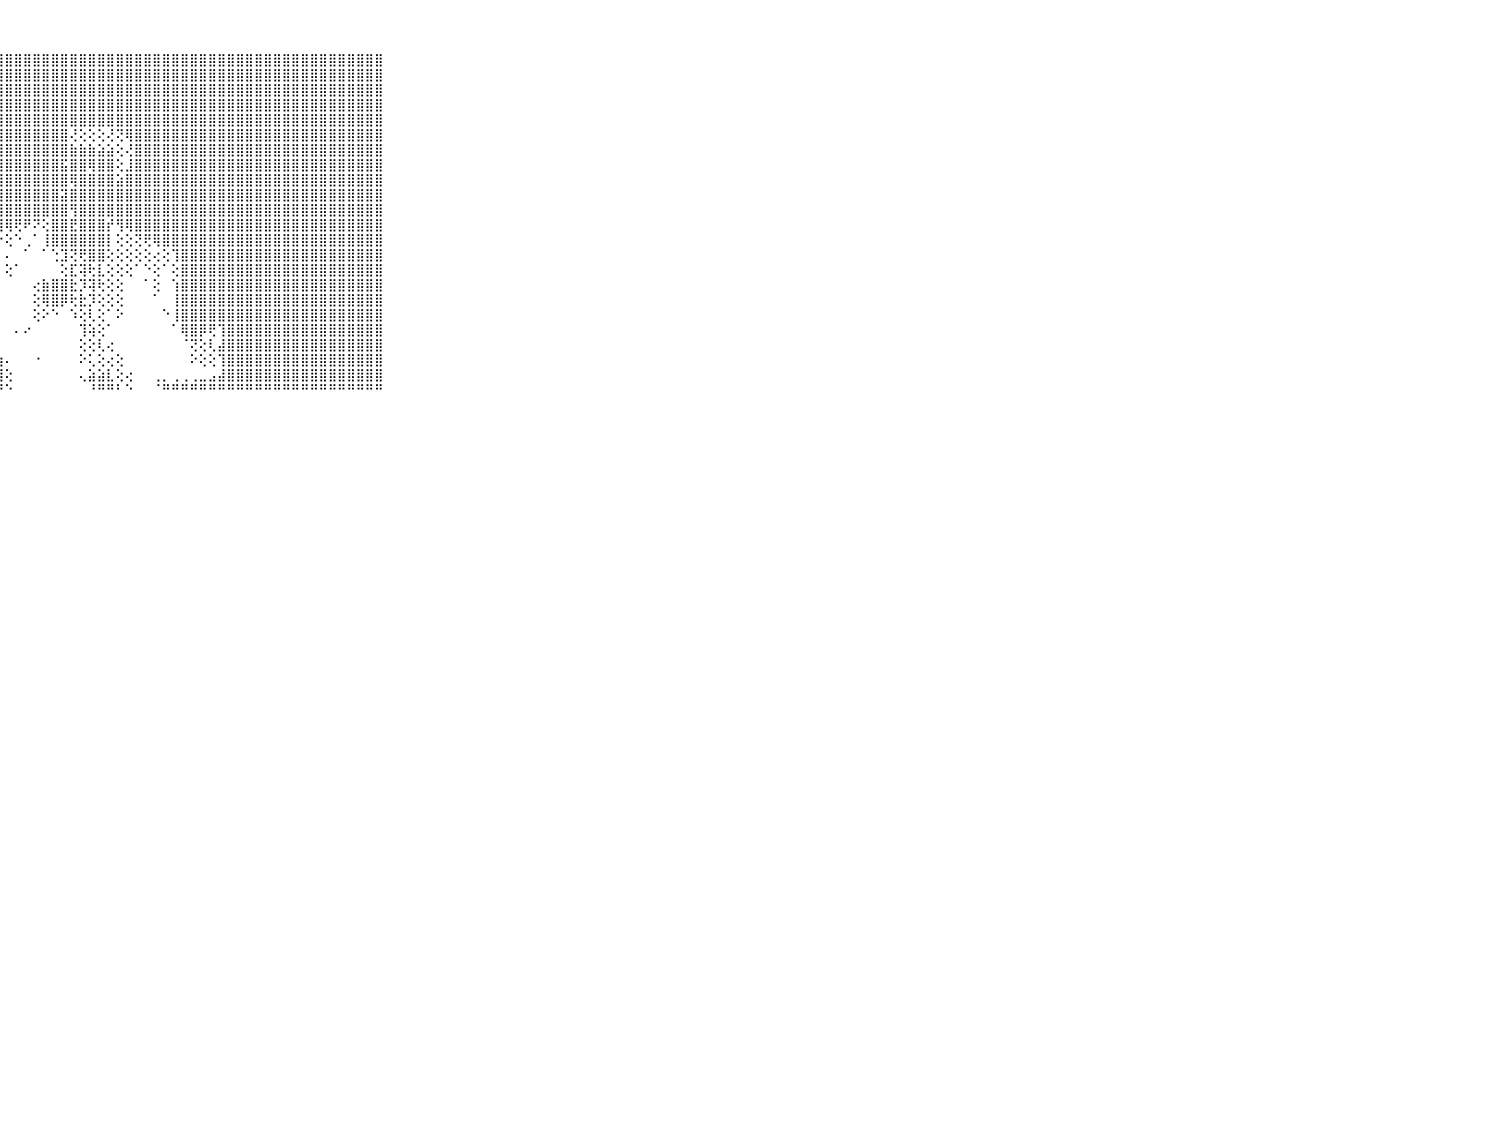

⠀⠀⠀⠀⠀⠀⠀⠀⠀⠀⠀⣿⣿⣿⣿⣿⣿⣿⣿⣿⣿⣿⣿⣿⣿⣿⣿⣿⣿⣿⣿⣿⣿⣿⣿⣿⣿⣿⣿⣿⣿⣿⣿⣿⣿⣿⣿⣿⣿⣿⣿⣿⣿⣿⣿⣿⣿⣿⣿⣿⣿⣿⣿⣿⣿⣿⣿⣿⣿⠀⠀⠀⠀⠀⠀⠀⠀⠀⠀⠀⠀
⠀⠀⠀⠀⠀⠀⠀⠀⠀⠀⠀⣿⣿⣿⣿⣿⣿⣿⣿⣿⣿⣿⣿⣿⣿⣿⣿⣿⣿⣿⣿⣿⣿⣿⣿⣿⣿⣿⣿⣿⣿⣿⣿⣿⣿⣿⣿⣿⣿⣿⣿⣿⣿⣿⣿⣿⣿⣿⣿⣿⣿⣿⣿⣿⣿⣿⣿⣿⣿⠀⠀⠀⠀⠀⠀⠀⠀⠀⠀⠀⠀
⠀⠀⠀⠀⠀⠀⠀⠀⠀⠀⠀⣿⣿⣿⣿⣿⣿⣿⣿⣿⣿⣿⣿⣿⣿⣿⣿⣿⣿⣿⣿⣿⣿⣿⣿⣿⣿⣿⣿⣿⣿⣿⣿⣿⣿⣿⣿⣿⣿⣿⣿⣿⣿⣿⣿⣿⣿⣿⣿⣿⣿⣿⣿⣿⣿⣿⣿⣿⣿⠀⠀⠀⠀⠀⠀⠀⠀⠀⠀⠀⠀
⠀⠀⠀⠀⠀⠀⠀⠀⠀⠀⠀⣿⣿⣿⣿⣿⣿⣿⣿⣿⣿⣿⣿⣿⣿⣿⣿⣿⣿⣿⣿⣿⣿⣿⣿⣿⣿⣿⣿⣿⣿⣿⣿⣿⣿⣿⣿⣿⣿⣿⣿⣿⣿⣿⣿⣿⣿⣿⣿⣿⣿⣿⣿⣿⣿⣿⣿⣿⣿⠀⠀⠀⠀⠀⠀⠀⠀⠀⠀⠀⠀
⠀⠀⠀⠀⠀⠀⠀⠀⠀⠀⠀⣿⣿⣿⣿⣿⣿⣿⣿⣿⣿⣿⣿⣿⣿⣿⣿⣿⣿⣿⣿⣿⣿⣿⣿⣿⣿⣿⣿⣿⣿⣿⣿⣿⣿⣿⣿⣿⣿⣿⣿⣿⣿⣿⣿⣿⣿⣿⣿⣿⣿⣿⣿⣿⣿⣿⣿⣿⣿⠀⠀⠀⠀⠀⠀⠀⠀⠀⠀⠀⠀
⠀⠀⠀⠀⠀⠀⠀⠀⠀⠀⠀⣿⣿⣿⣿⣿⣿⣿⣿⣿⣿⣿⣿⣿⣿⣿⣿⣿⣿⣿⣿⣿⣿⣿⣿⢜⢕⢕⢕⢜⢝⢿⣿⣿⣿⣿⣿⣿⣿⣿⣿⣿⣿⣿⣿⣿⣿⣿⣿⣿⣿⣿⣿⣿⣿⣿⣿⣿⣿⠀⠀⠀⠀⠀⠀⠀⠀⠀⠀⠀⠀
⠀⠀⠀⠀⠀⠀⠀⠀⠀⠀⠀⣿⣿⣿⣿⣿⣿⣿⣿⣿⣿⣿⣿⣿⣿⣿⣿⣿⣿⣿⣿⣿⣿⣿⣿⣷⣷⣷⣵⣵⢕⢜⣿⣿⣿⣿⣿⣿⣿⣿⣿⣿⣿⣿⣿⣿⣿⣿⣿⣿⣿⣿⣿⣿⣿⣿⣿⣿⣿⠀⠀⠀⠀⠀⠀⠀⠀⠀⠀⠀⠀
⠀⠀⠀⠀⠀⠀⠀⠀⠀⠀⠀⣿⣿⣿⣿⣿⣿⣿⣿⣿⣿⣿⣿⣿⣿⣿⣿⣿⣿⣿⣿⣿⣿⣿⣯⣿⣿⢿⣿⣿⢕⣸⣿⣿⣿⣿⣿⣿⣿⣿⣿⣿⣿⣿⣿⣿⣿⣿⣿⣿⣿⣿⣿⣿⣿⣿⣿⣿⣿⠀⠀⠀⠀⠀⠀⠀⠀⠀⠀⠀⠀
⠀⠀⠀⠀⠀⠀⠀⠀⠀⠀⠀⣿⣿⣿⣿⣿⣿⣿⣿⣿⣿⣿⣿⣿⣿⣿⣿⣿⣿⣿⣿⣿⣿⣿⣿⢿⣿⣿⣿⣿⣵⣿⣿⣿⣿⣿⣿⣿⣿⣿⣿⣿⣿⣿⣿⣿⣿⣿⣿⣿⣿⣿⣿⣿⣿⣿⣿⣿⣿⠀⠀⠀⠀⠀⠀⠀⠀⠀⠀⠀⠀
⠀⠀⠀⠀⠀⠀⠀⠀⠀⠀⠀⣿⣿⣿⣿⣿⣿⣿⣿⣿⣿⣿⣿⣿⣿⣿⣿⣿⣿⣿⣿⣿⣿⣿⣽⣿⣿⣿⣿⣿⣿⣿⣿⣿⣿⣿⣿⣿⣿⣿⣿⣿⣿⣿⣿⣿⣿⣿⣿⣿⣿⣿⣿⣿⣿⣿⣿⣿⣿⠀⠀⠀⠀⠀⠀⠀⠀⠀⠀⠀⠀
⠀⠀⠀⠀⠀⠀⠀⠀⠀⠀⠀⣿⣿⣿⣿⣿⣿⣿⣿⣿⣿⣿⣿⣿⣿⣿⣿⣿⣿⣿⣿⣿⣿⣿⣿⢻⣿⣿⣿⣿⣿⣿⣿⣿⣿⣿⣿⣿⣿⣿⣿⣿⣿⣿⣿⣿⣿⣿⣿⣿⣿⣿⣿⣿⣿⣿⣿⣿⣿⠀⠀⠀⠀⠀⠀⠀⠀⠀⠀⠀⠀
⠀⠀⠀⠀⠀⠀⠀⠀⠀⠀⠀⣿⣿⣿⣿⣿⣿⣿⣿⣿⣿⣿⣿⣿⣿⣿⣿⣿⢿⢟⠟⠝⢕⣿⣿⣟⣿⣿⣿⡞⢻⢿⣿⣿⣿⣿⣿⣿⣿⣿⣿⣿⣿⣿⣿⣿⣿⣿⣿⣿⣿⣿⣿⣿⣿⣿⣿⣿⣿⠀⠀⠀⠀⠀⠀⠀⠀⠀⠀⠀⠀
⠀⠀⠀⠀⠀⠀⠀⠀⠀⠀⠀⣿⣿⣿⣿⣿⣿⣿⣿⣿⣿⣿⣿⣿⣿⢏⢝⠕⢕⠑⢀⠁⢸⣿⣿⣿⣿⣿⣿⡇⢕⢕⢝⢟⢿⣿⣿⣿⣿⣿⣿⣿⣿⣿⣿⣿⣿⣿⣿⣿⣿⣿⣿⣿⣿⣿⣿⣿⣿⠀⠀⠀⠀⠀⠀⠀⠀⠀⠀⠀⠀
⠀⠀⠀⠀⠀⠀⠀⠀⠀⠀⠀⣿⣿⣿⣿⣿⣿⣿⣿⣿⣿⣿⣿⣿⢇⠑⠄⠀⠄⠀⠁⠀⠁⢑⣹⢝⢟⣿⣿⢕⢕⢕⢕⢕⢔⢕⢹⣿⣿⣿⣿⣿⣿⣿⣿⣿⣿⣿⣿⣿⣿⣿⣿⣿⣿⣿⣿⣿⣿⠀⠀⠀⠀⠀⠀⠀⠀⠀⠀⠀⠀
⠀⠀⠀⠀⠀⠀⠀⠀⠀⠀⠀⣿⣿⣿⣿⣿⣿⣿⣿⣿⣿⣿⣿⣿⢕⠀⠀⠀⢕⠁⠀⠀⠀⠀⢕⣏⢽⢗⣇⢕⢕⢕⠁⠑⢕⠁⢕⣿⣿⣿⣿⣿⣿⣿⣿⣿⣿⣿⣿⣿⣿⣿⣿⣿⣿⣿⣿⣿⣿⠀⠀⠀⠀⠀⠀⠀⠀⠀⠀⠀⠀
⠀⠀⠀⠀⠀⠀⠀⠀⠀⠀⠀⣿⣿⣿⣿⣿⣿⣿⣿⣿⣿⣿⣿⡿⠕⠀⠀⠀⠀⠀⠀⢔⣷⣿⣿⣗⡹⢽⢗⢕⢕⠀⠀⠁⢕⠀⢱⣿⣿⣿⣿⣿⣿⣿⣿⣿⣿⣿⣿⣿⣿⣿⣿⣿⣿⣿⣿⣿⣿⠀⠀⠀⠀⠀⠀⠀⠀⠀⠀⠀⠀
⠀⠀⠀⠀⠀⠀⠀⠀⠀⠀⠀⣿⣿⣿⣿⣿⣿⣿⣿⣿⣿⣿⣿⢇⠀⠀⠀⠀⠀⠀⠀⢕⢿⣿⡿⢗⣗⡹⢕⢕⢕⠀⠀⠀⠁⠀⢸⣿⣿⣿⣿⣿⣿⣿⣿⣿⣿⣿⣿⣿⣿⣿⣿⣿⣿⣿⣿⣿⣿⠀⠀⠀⠀⠀⠀⠀⠀⠀⠀⠀⠀
⠀⠀⠀⠀⠀⠀⠀⠀⠀⠀⠀⣿⣿⣿⣿⣿⣿⣿⣿⣿⣿⣿⡟⠁⠀⠀⠀⠀⠀⠀⠀⢕⠕⠑⠀⠱⢕⢇⢕⠁⠕⠀⠀⠀⠀⠑⢸⣿⣿⣿⣿⣿⣿⣿⣿⣿⣿⣿⣿⣿⣿⣿⣿⣿⣿⣿⣿⣿⣿⠀⠀⠀⠀⠀⠀⠀⠀⠀⠀⠀⠀
⠀⠀⠀⠀⠀⠀⠀⠀⠀⠀⠀⣿⣿⣿⣿⣿⣿⣿⣿⣿⣿⣿⢅⠀⠀⠀⠀⠀⠀⠄⠔⠀⠀⠀⠀⠀⢹⢵⢕⠁⠀⠀⠀⠀⠀⠀⠁⢿⣿⡿⢟⢹⣿⣿⣿⣿⣿⣿⣿⣿⣿⣿⣿⣿⣿⣿⣿⣿⣿⠀⠀⠀⠀⠀⠀⠀⠀⠀⠀⠀⠀
⠀⠀⠀⠀⠀⠀⠀⠀⠀⠀⠀⣿⣿⣿⣿⣿⣿⣿⣿⣿⣿⣿⣇⢀⠀⠀⠀⠀⠀⠀⠀⠀⠀⠀⠀⠀⢕⢕⢇⢔⠀⠀⠀⠀⠀⠀⠀⠈⢝⢕⢇⣼⣿⣿⣿⣿⣿⣿⣿⣿⣿⣿⣿⣿⣿⣿⣿⣿⣿⠀⠀⠀⠀⠀⠀⠀⠀⠀⠀⠀⠀
⠀⠀⠀⠀⠀⠀⠀⠀⠀⠀⠀⣿⣿⣿⣿⣿⣿⣿⣿⣿⣿⣿⣿⣧⣴⣤⣴⣶⠄⠀⠀⠐⠀⠀⠀⠀⠕⢅⢕⢔⢕⠀⠀⠀⠀⠀⠀⠀⠕⢕⢕⢹⣿⣿⣿⣿⣿⣿⣿⣿⣿⣿⣿⣿⣿⣿⣿⣿⣿⠀⠀⠀⠀⠀⠀⠀⠀⠀⠀⠀⠀
⠀⠀⠀⠀⠀⠀⠀⠀⠀⠀⠀⣿⣿⣿⣿⣿⣿⣿⣿⣿⣿⣿⣿⣿⣿⣿⣿⣿⢕⠀⠀⠀⠀⠀⠀⠀⢄⣵⣵⣇⢕⢔⠀⠀⢀⡀⢀⢀⢀⣀⣠⣼⣿⣿⣿⣿⣿⣿⣿⣿⣿⣿⣿⣿⣿⣿⣿⣿⣿⠀⠀⠀⠀⠀⠀⠀⠀⠀⠀⠀⠀
⠀⠀⠀⠀⠀⠀⠀⠀⠀⠀⠀⠛⠛⠛⠛⠛⠛⠛⠛⠛⠛⠛⠛⠛⠛⠛⠛⠛⠑⠀⠀⠀⠀⠀⠀⠀⠀⠘⠛⠛⠃⠑⠀⠀⠈⠛⠛⠛⠛⠛⠛⠛⠛⠛⠛⠛⠛⠛⠛⠛⠛⠛⠛⠛⠛⠛⠛⠛⠛⠀⠀⠀⠀⠀⠀⠀⠀⠀⠀⠀⠀